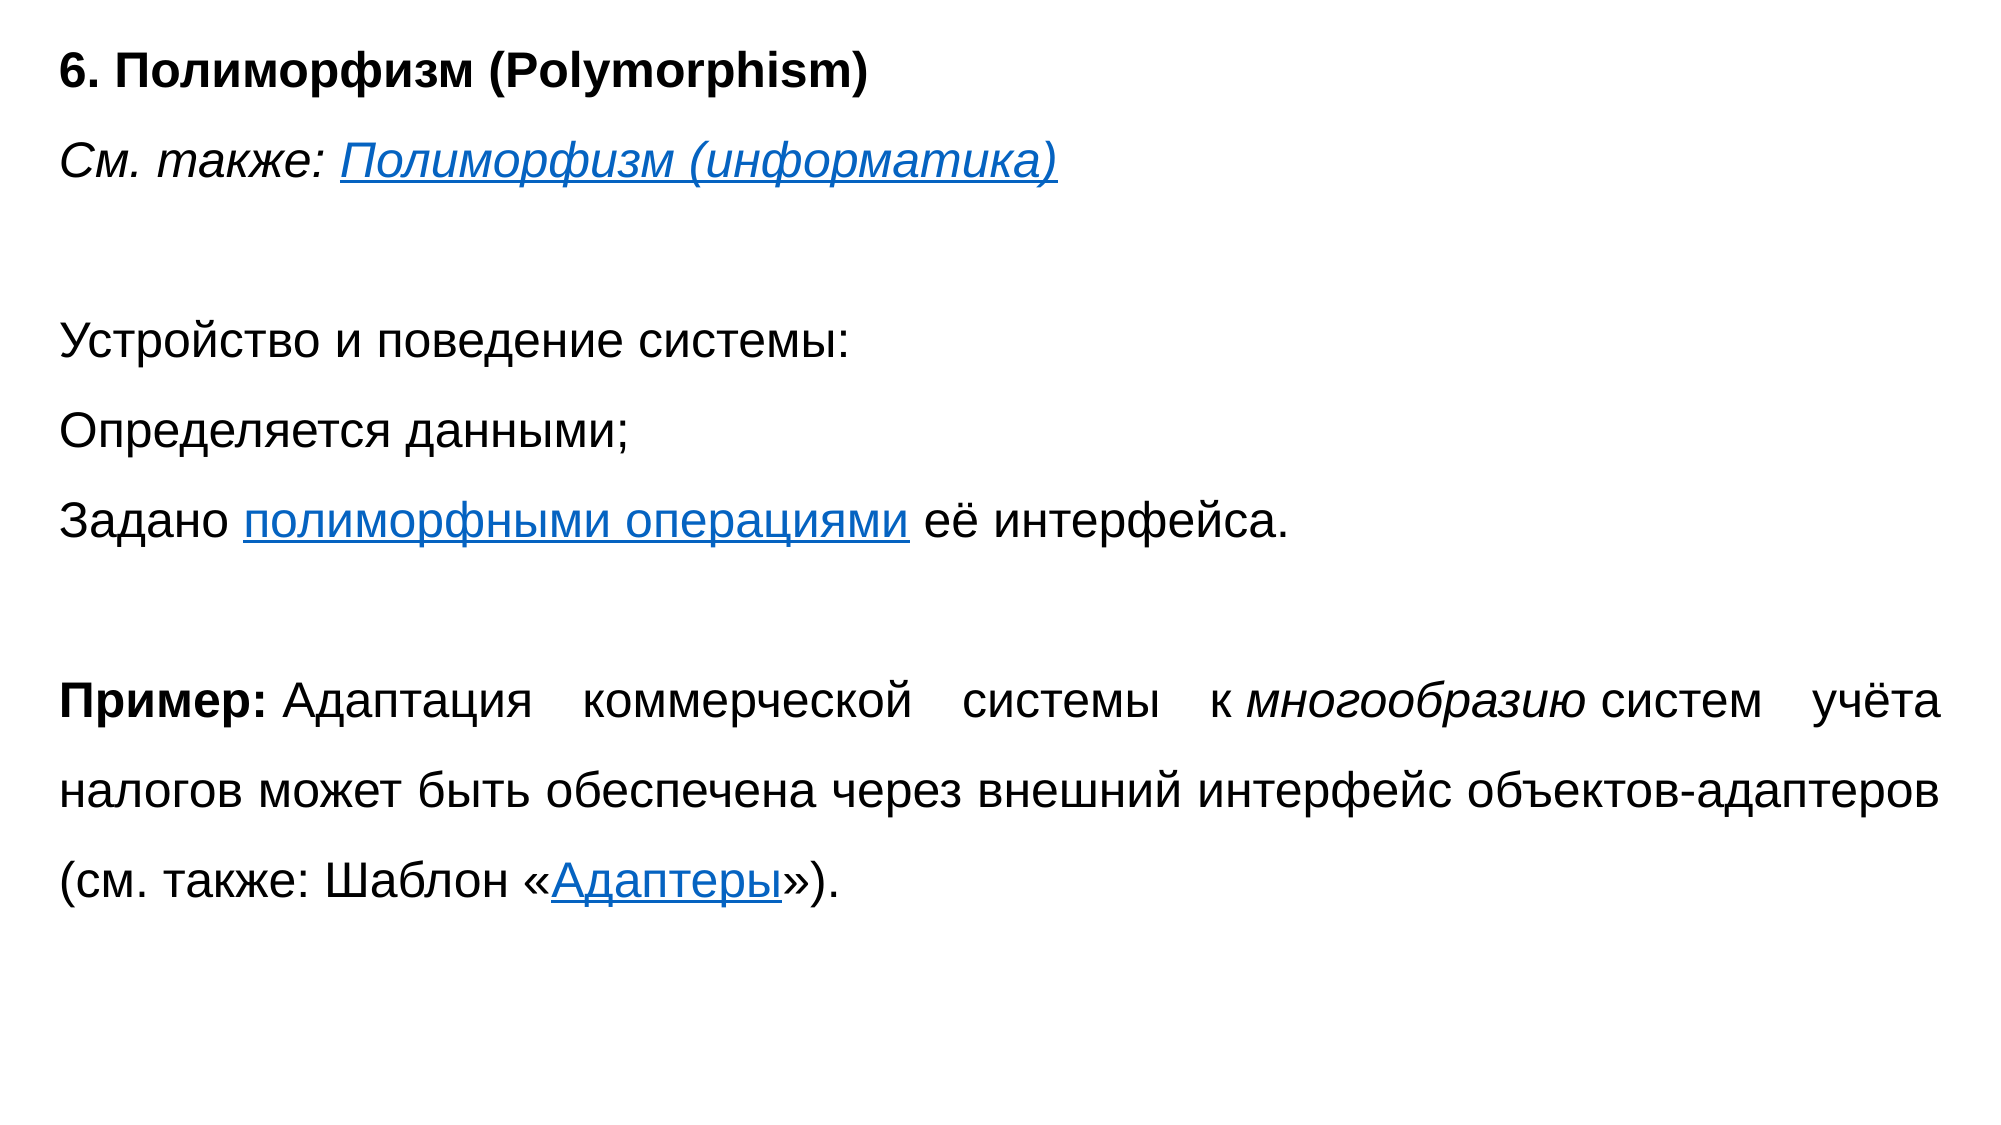

6. Полиморфизм (Polymorphism)
См. также: Полиморфизм (информатика)

Устройство и поведение системы:
Определяется данными;
Задано полиморфными операциями её интерфейса.

Пример: Адаптация коммерческой системы к многообразию систем учёта налогов может быть обеспечена через внешний интерфейс объектов-адаптеров (см. также: Шаблон «Адаптеры»).